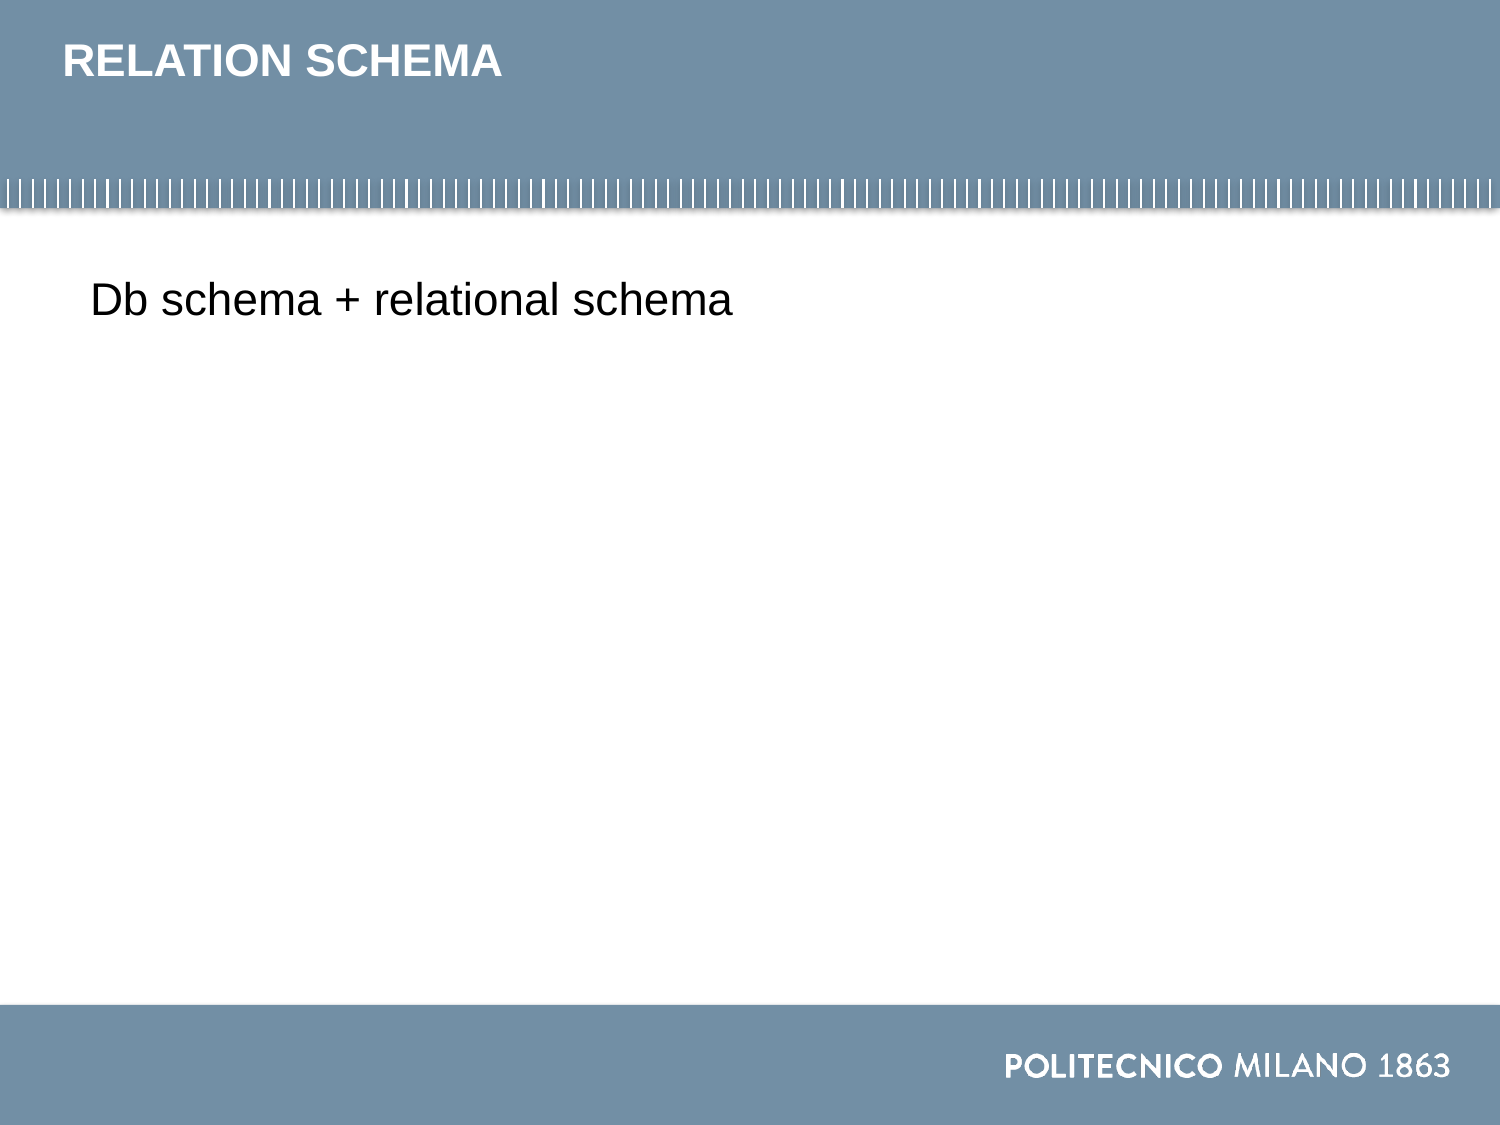

# RELATION SCHEMA
Db schema + relational schema